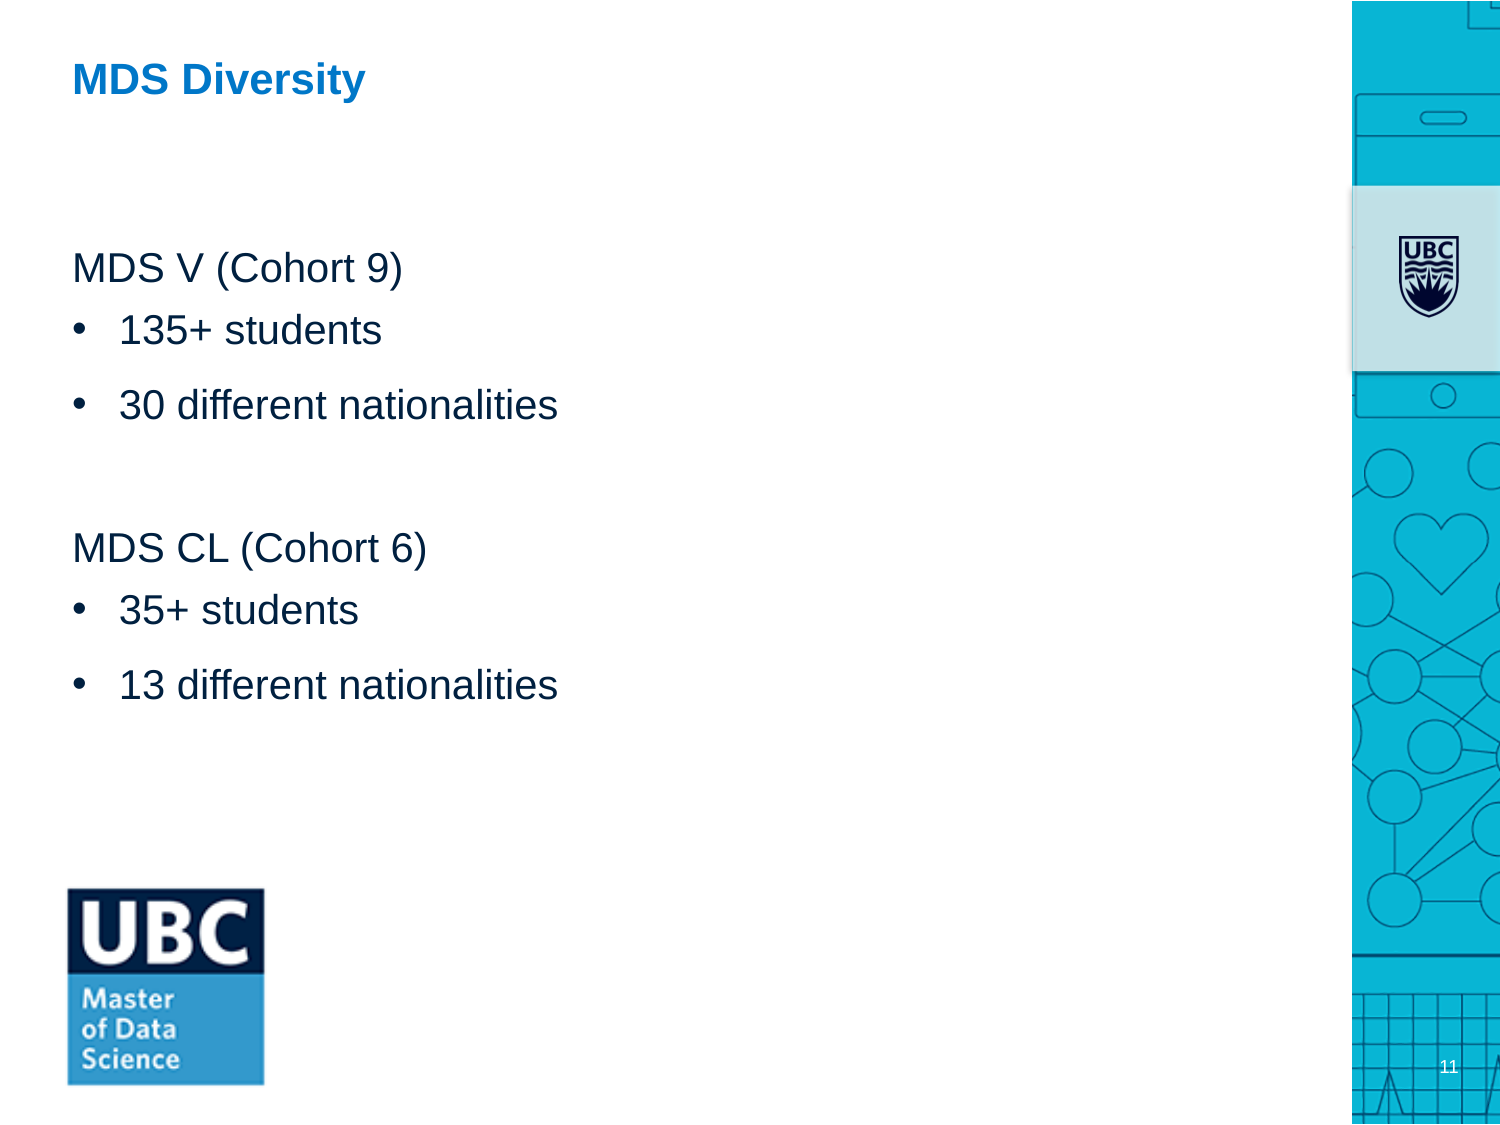

# MDS Diversity

MDS V (Cohort 9)
135+ students
30 different nationalities

MDS CL (Cohort 6)
35+ students
13 different nationalities